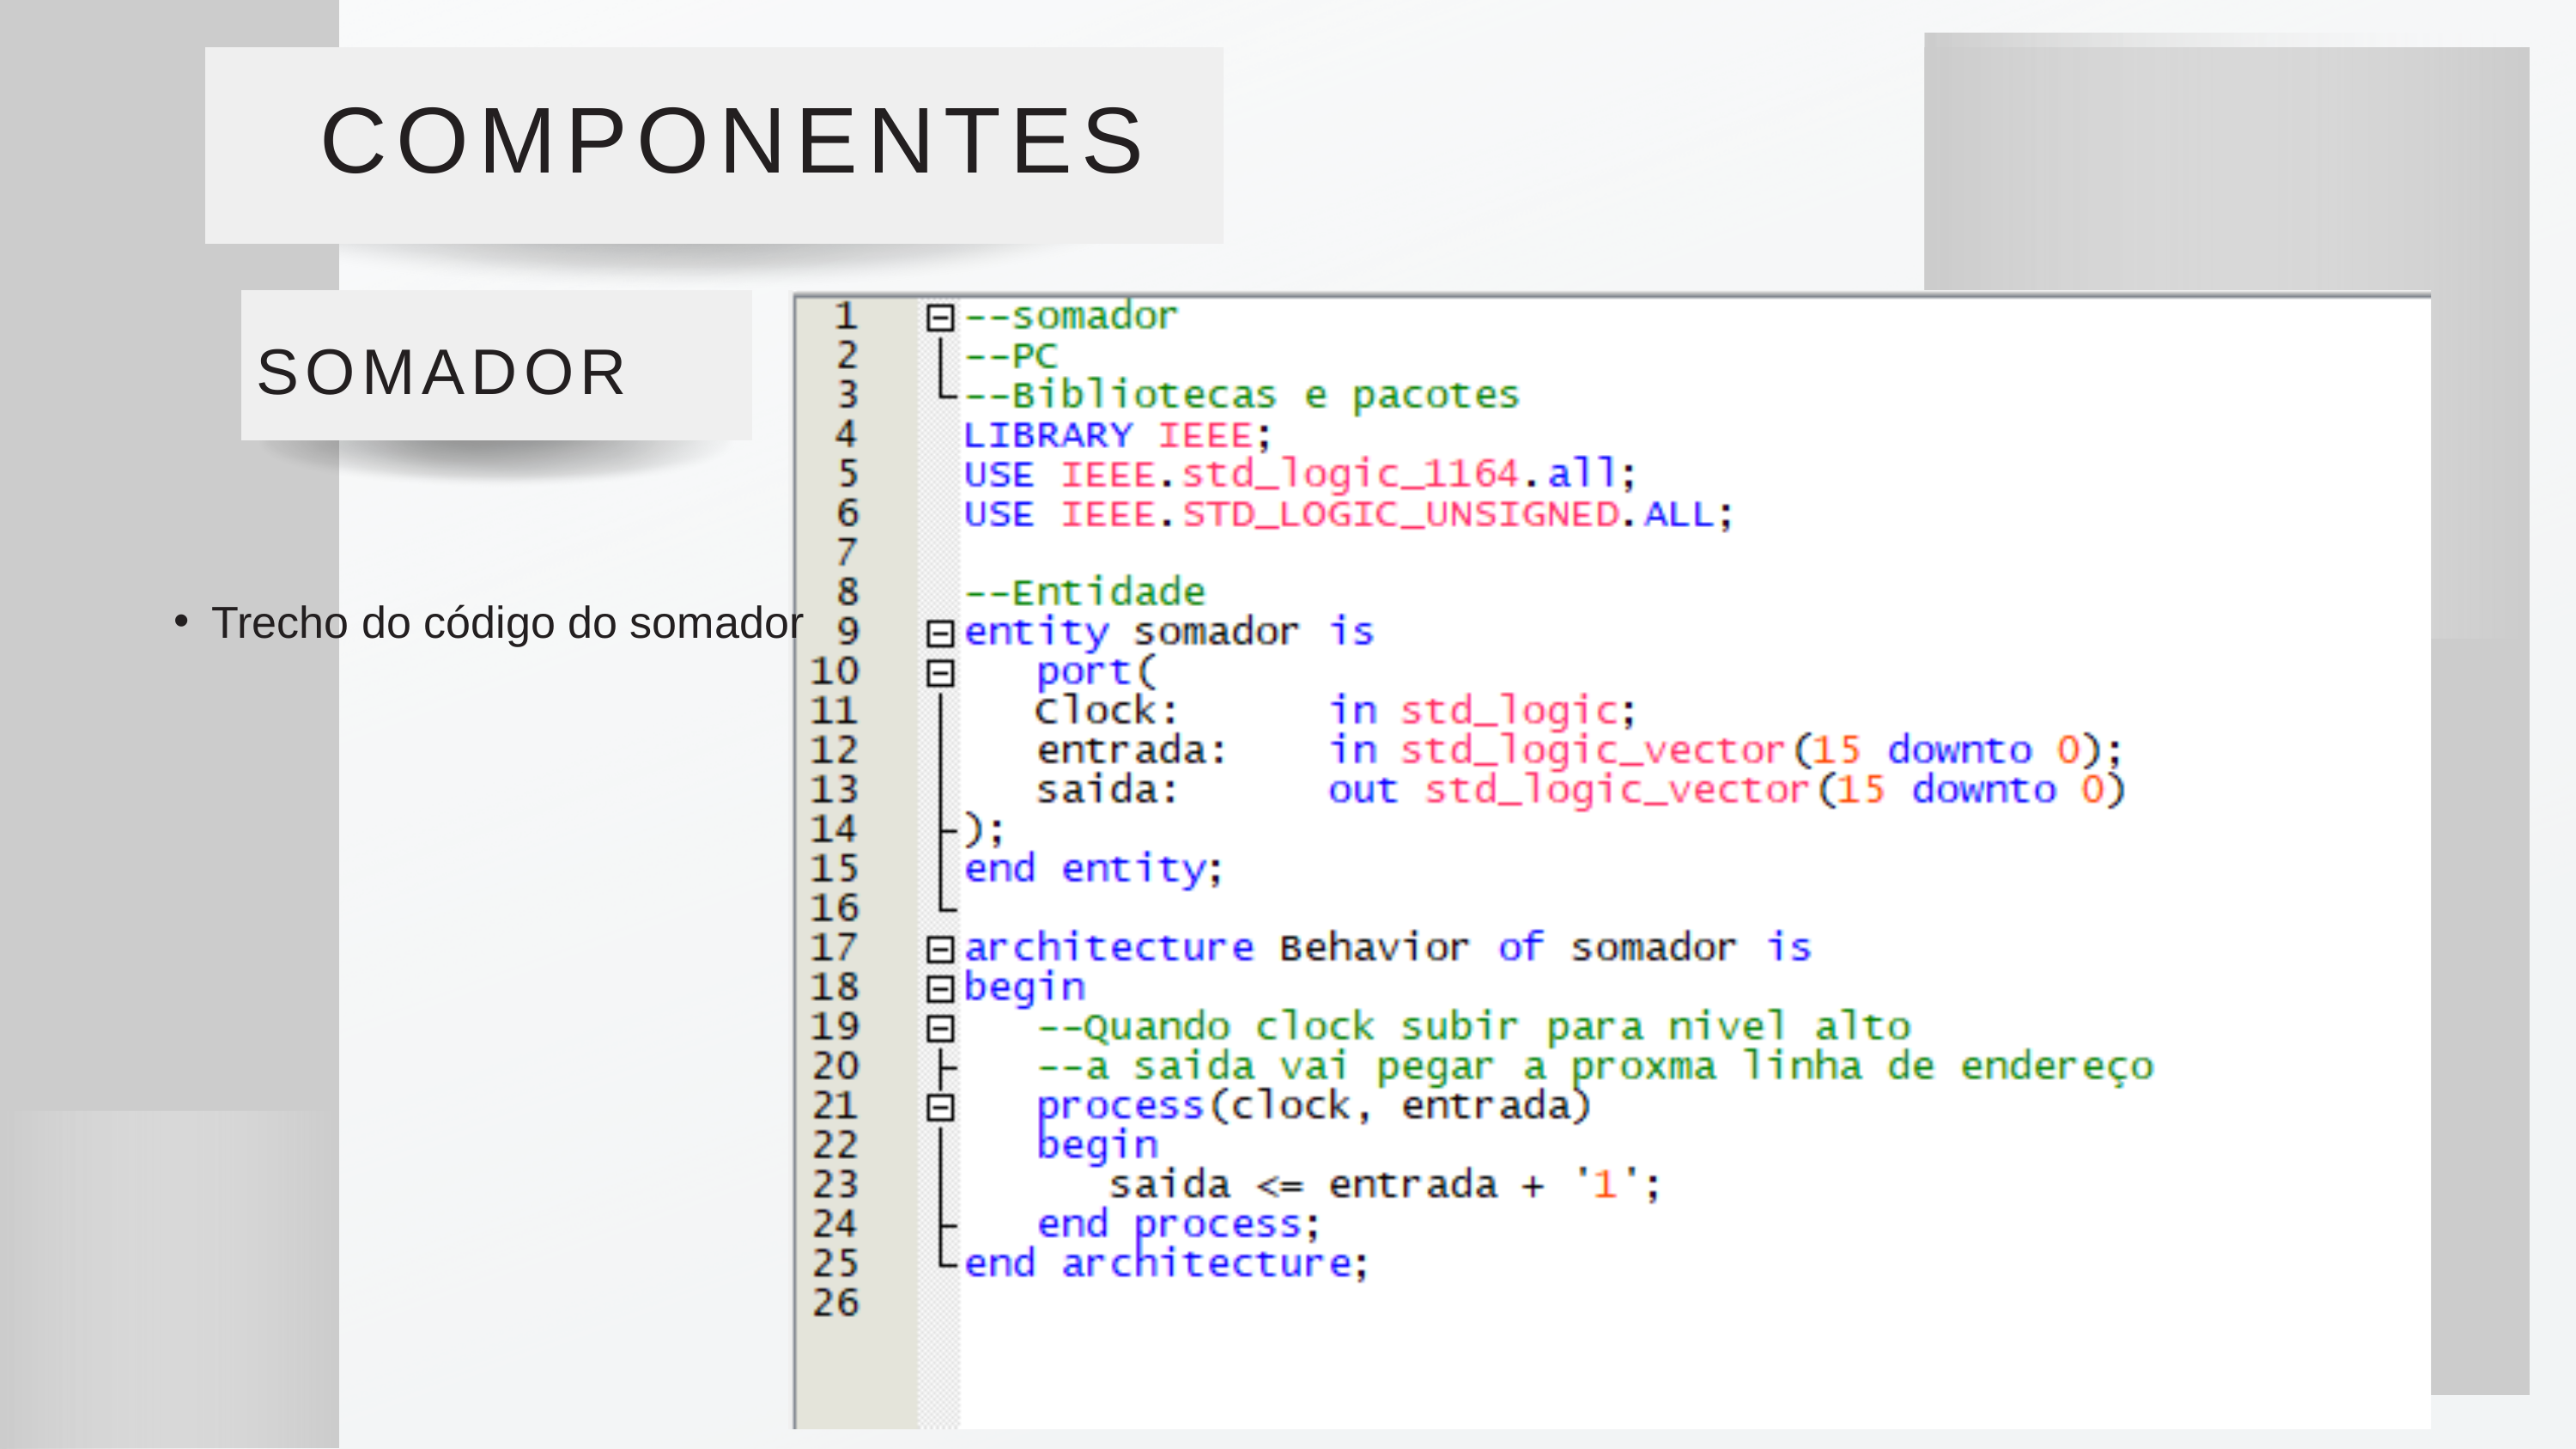

COMPONENTES

SOMADOR

Trecho do código do somador